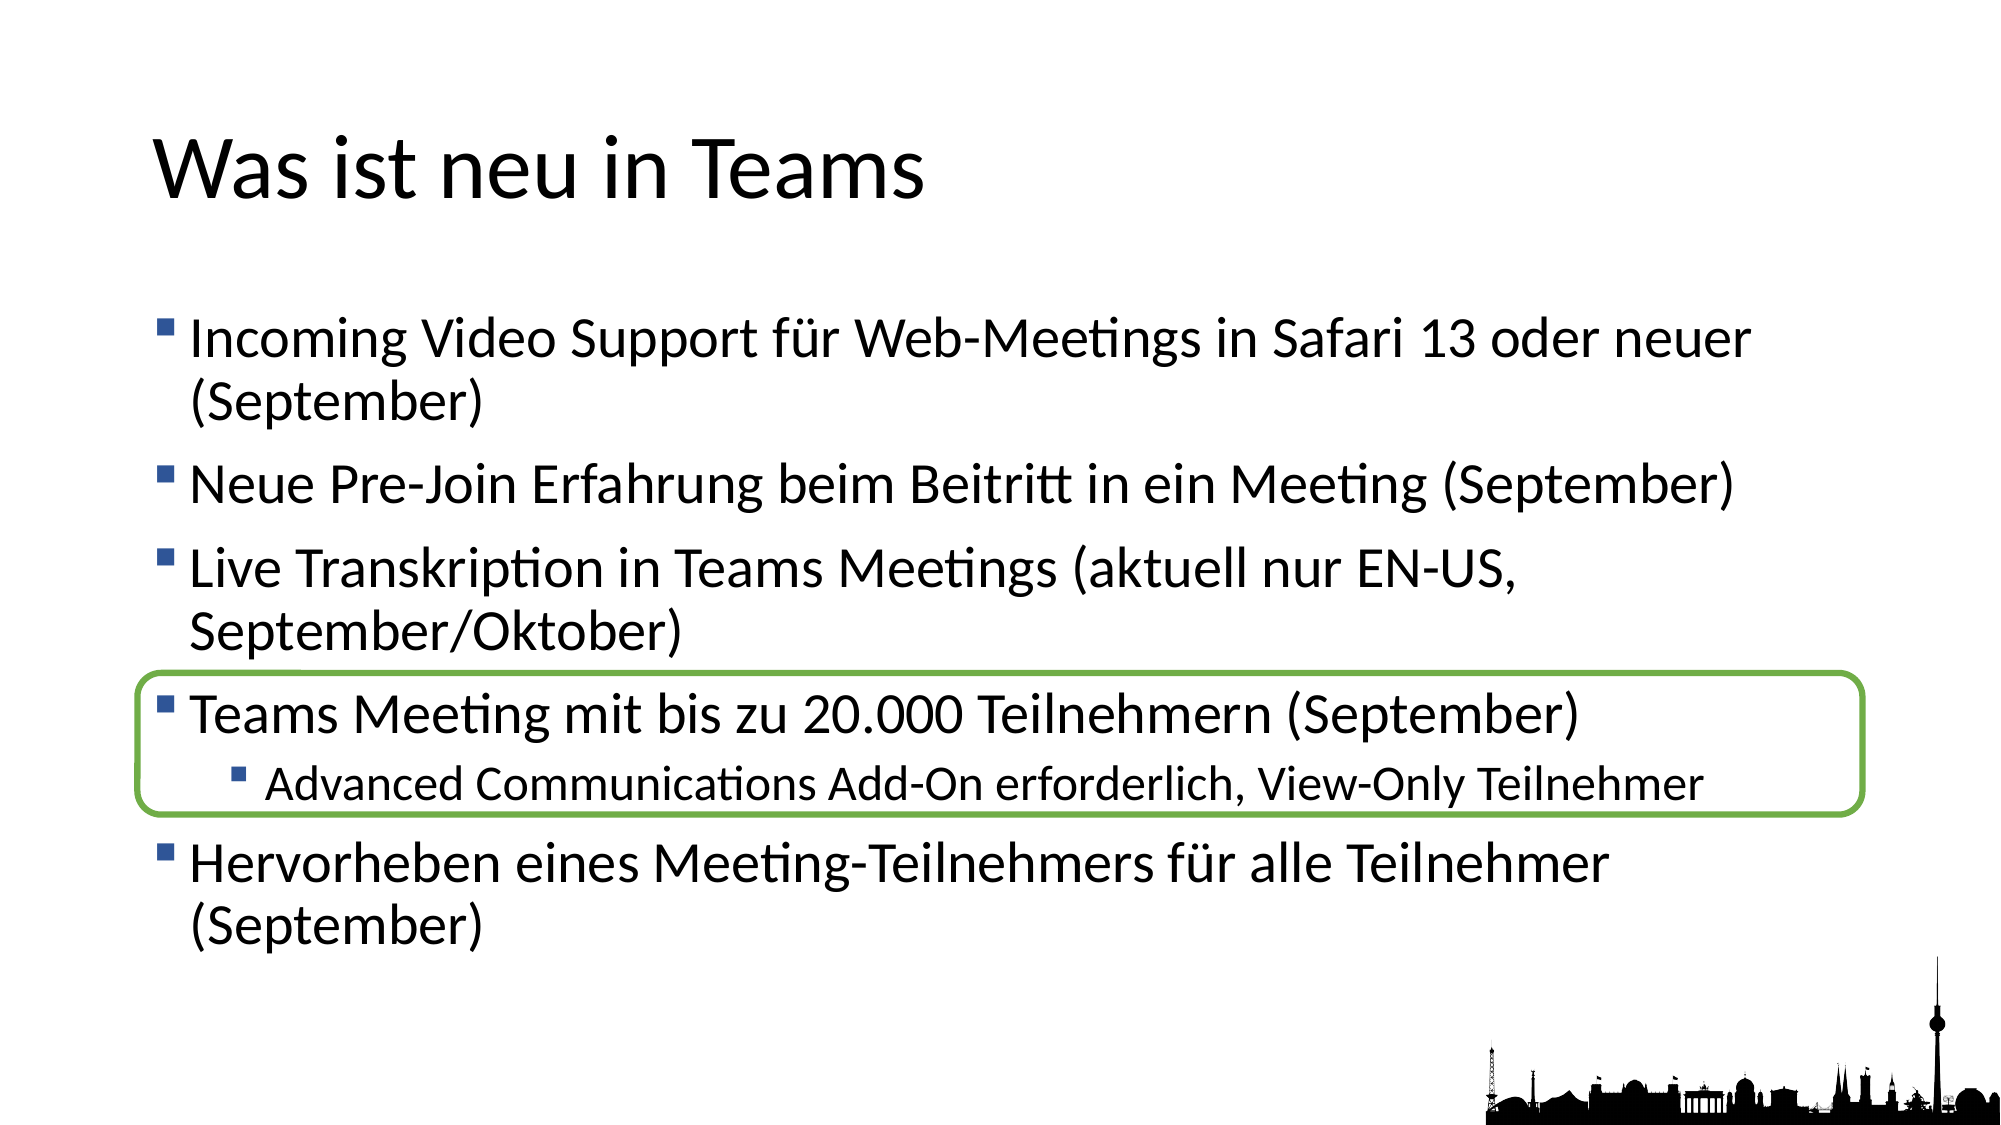

# Was ist neu in Teams
Incoming Video Support für Web-Meetings in Safari 13 oder neuer (September)
Neue Pre-Join Erfahrung beim Beitritt in ein Meeting (September)
Live Transkription in Teams Meetings (aktuell nur EN-US, September/Oktober)
Teams Meeting mit bis zu 20.000 Teilnehmern (September)
Advanced Communications Add-On erforderlich, View-Only Teilnehmer
Hervorheben eines Meeting-Teilnehmers für alle Teilnehmer (September)